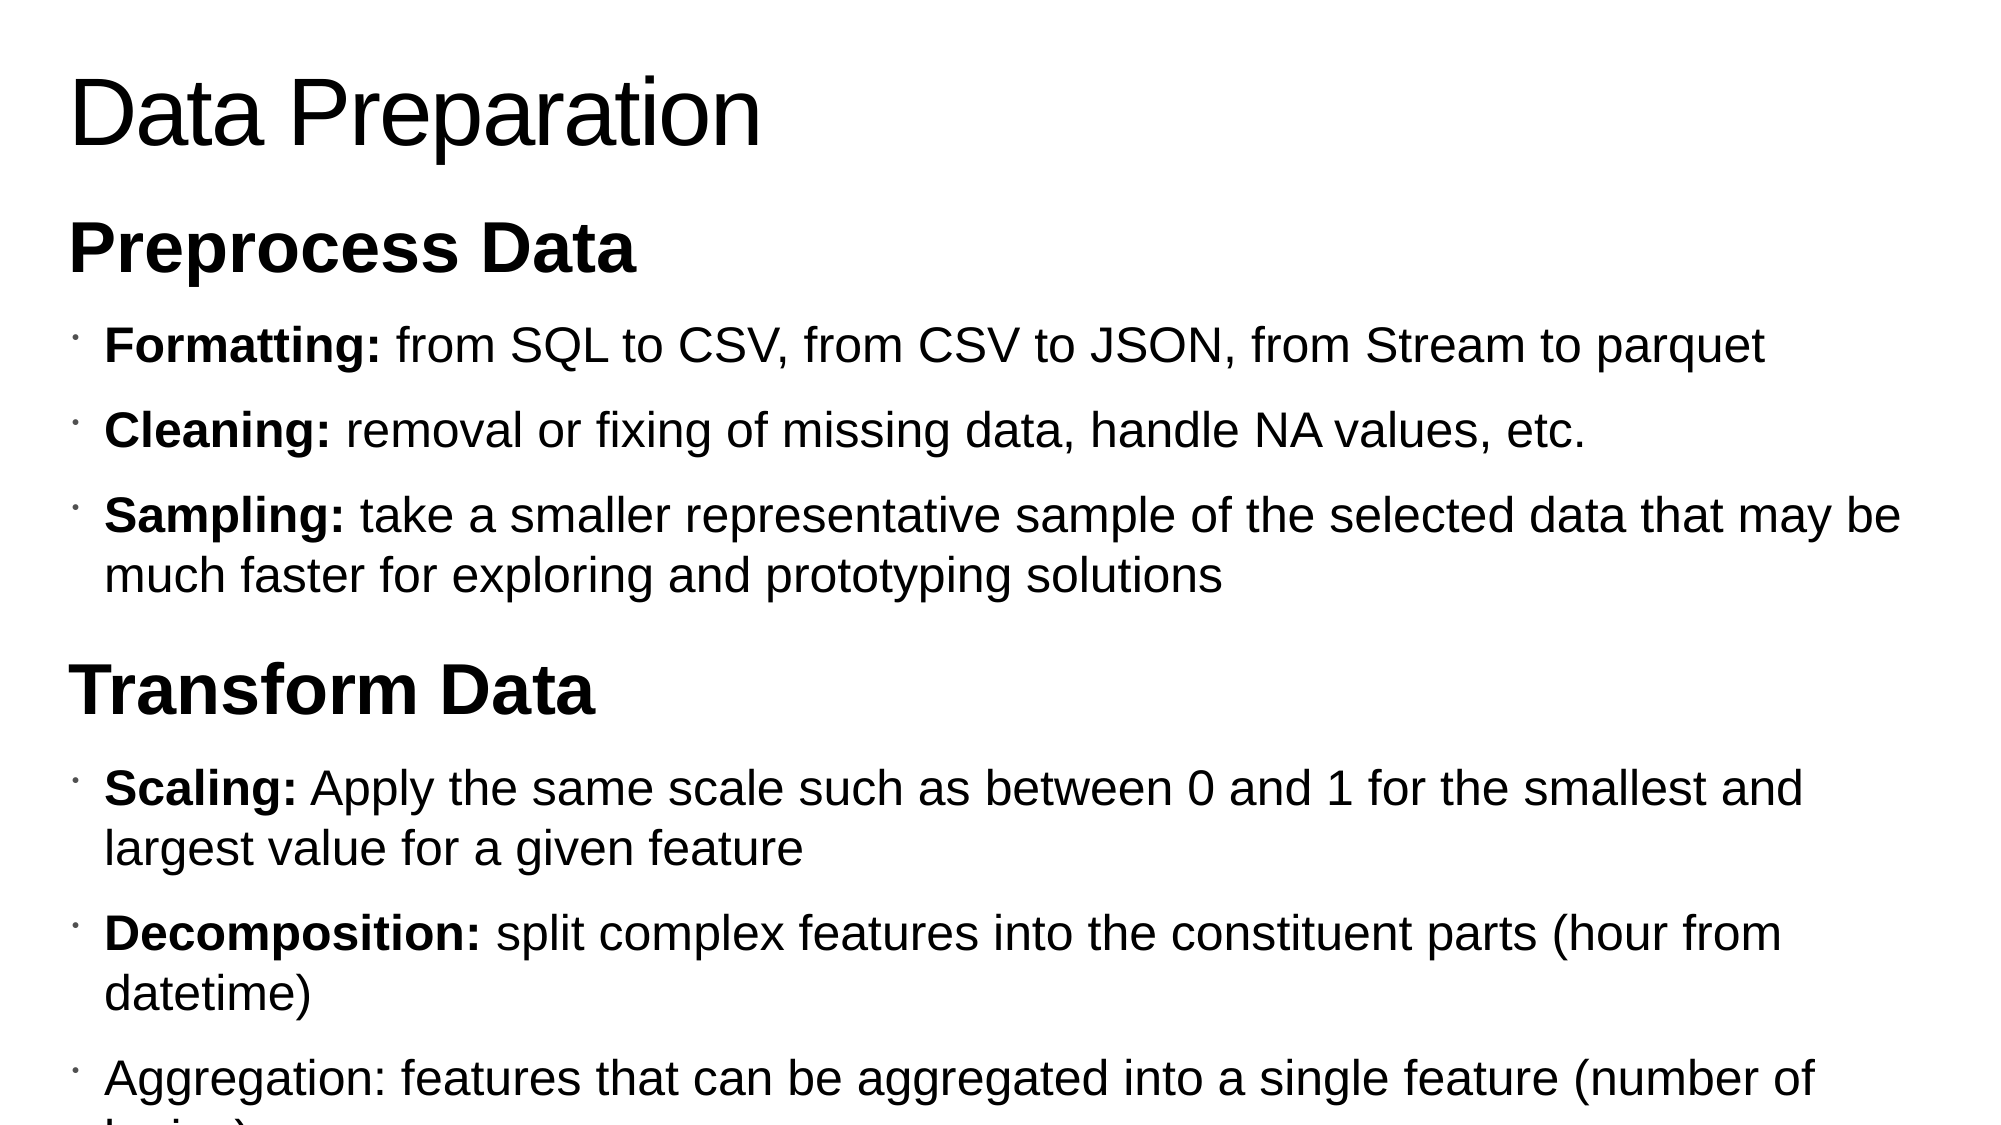

# Data Preparation
Preprocess Data
Formatting: from SQL to CSV, from CSV to JSON, from Stream to parquet
Cleaning: removal or fixing of missing data, handle NA values, etc.
Sampling: take a smaller representative sample of the selected data that may be much faster for exploring and prototyping solutions
Transform Data
Scaling: Apply the same scale such as between 0 and 1 for the smallest and largest value for a given feature
Decomposition: split complex features into the constituent parts (hour from datetime)
Aggregation: features that can be aggregated into a single feature (number of logins)